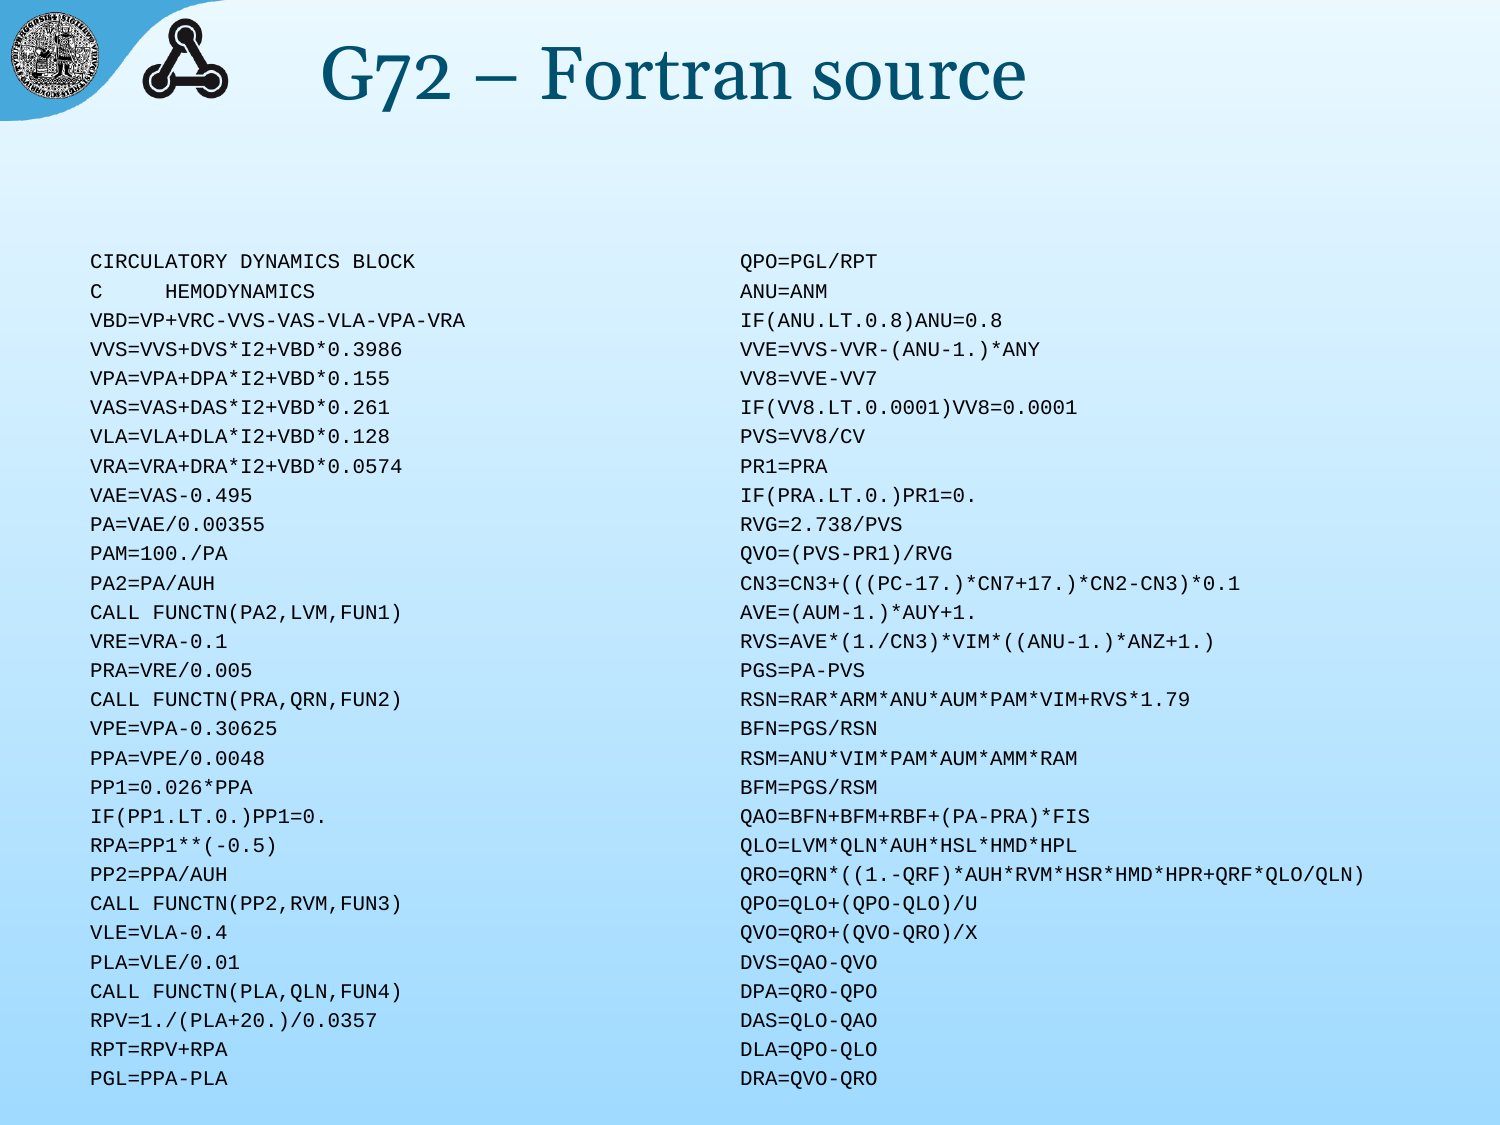

# G72 – Fortran source
CIRCULATORY DYNAMICS BLOCK
C     HEMODYNAMICS
VBD=VP+VRC-VVS-VAS-VLA-VPA-VRA
VVS=VVS+DVS*I2+VBD*0.3986
VPA=VPA+DPA*I2+VBD*0.155
VAS=VAS+DAS*I2+VBD*0.261
VLA=VLA+DLA*I2+VBD*0.128
VRA=VRA+DRA*I2+VBD*0.0574
VAE=VAS-0.495
PA=VAE/0.00355
PAM=100./PA
PA2=PA/AUH
CALL FUNCTN(PA2,LVM,FUN1)
VRE=VRA-0.1
PRA=VRE/0.005
CALL FUNCTN(PRA,QRN,FUN2)
VPE=VPA-0.30625
PPA=VPE/0.0048
PP1=0.026*PPA
IF(PP1.LT.0.)PP1=0.
RPA=PP1**(-0.5)
PP2=PPA/AUH
CALL FUNCTN(PP2,RVM,FUN3)
VLE=VLA-0.4
PLA=VLE/0.01
CALL FUNCTN(PLA,QLN,FUN4)
RPV=1./(PLA+20.)/0.0357
RPT=RPV+RPA
PGL=PPA-PLA

QPO=PGL/RPT
ANU=ANM
IF(ANU.LT.0.8)ANU=0.8
VVE=VVS-VVR-(ANU-1.)*ANY
VV8=VVE-VV7
IF(VV8.LT.0.0001)VV8=0.0001
PVS=VV8/CV
PR1=PRA
IF(PRA.LT.0.)PR1=0.
RVG=2.738/PVS
QVO=(PVS-PR1)/RVG
CN3=CN3+(((PC-17.)*CN7+17.)*CN2-CN3)*0.1
AVE=(AUM-1.)*AUY+1.
RVS=AVE*(1./CN3)*VIM*((ANU-1.)*ANZ+1.)
PGS=PA-PVS
RSN=RAR*ARM*ANU*AUM*PAM*VIM+RVS*1.79
BFN=PGS/RSN
RSM=ANU*VIM*PAM*AUM*AMM*RAM
BFM=PGS/RSM
QAO=BFN+BFM+RBF+(PA-PRA)*FIS
QLO=LVM*QLN*AUH*HSL*HMD*HPL
QRO=QRN*((1.-QRF)*AUH*RVM*HSR*HMD*HPR+QRF*QLO/QLN)
QPO=QLO+(QPO-QLO)/U
QVO=QRO+(QVO-QRO)/X
DVS=QAO-QVO
DPA=QRO-QPO
DAS=QLO-QAO
DLA=QPO-QLO
DRA=QVO-QRO